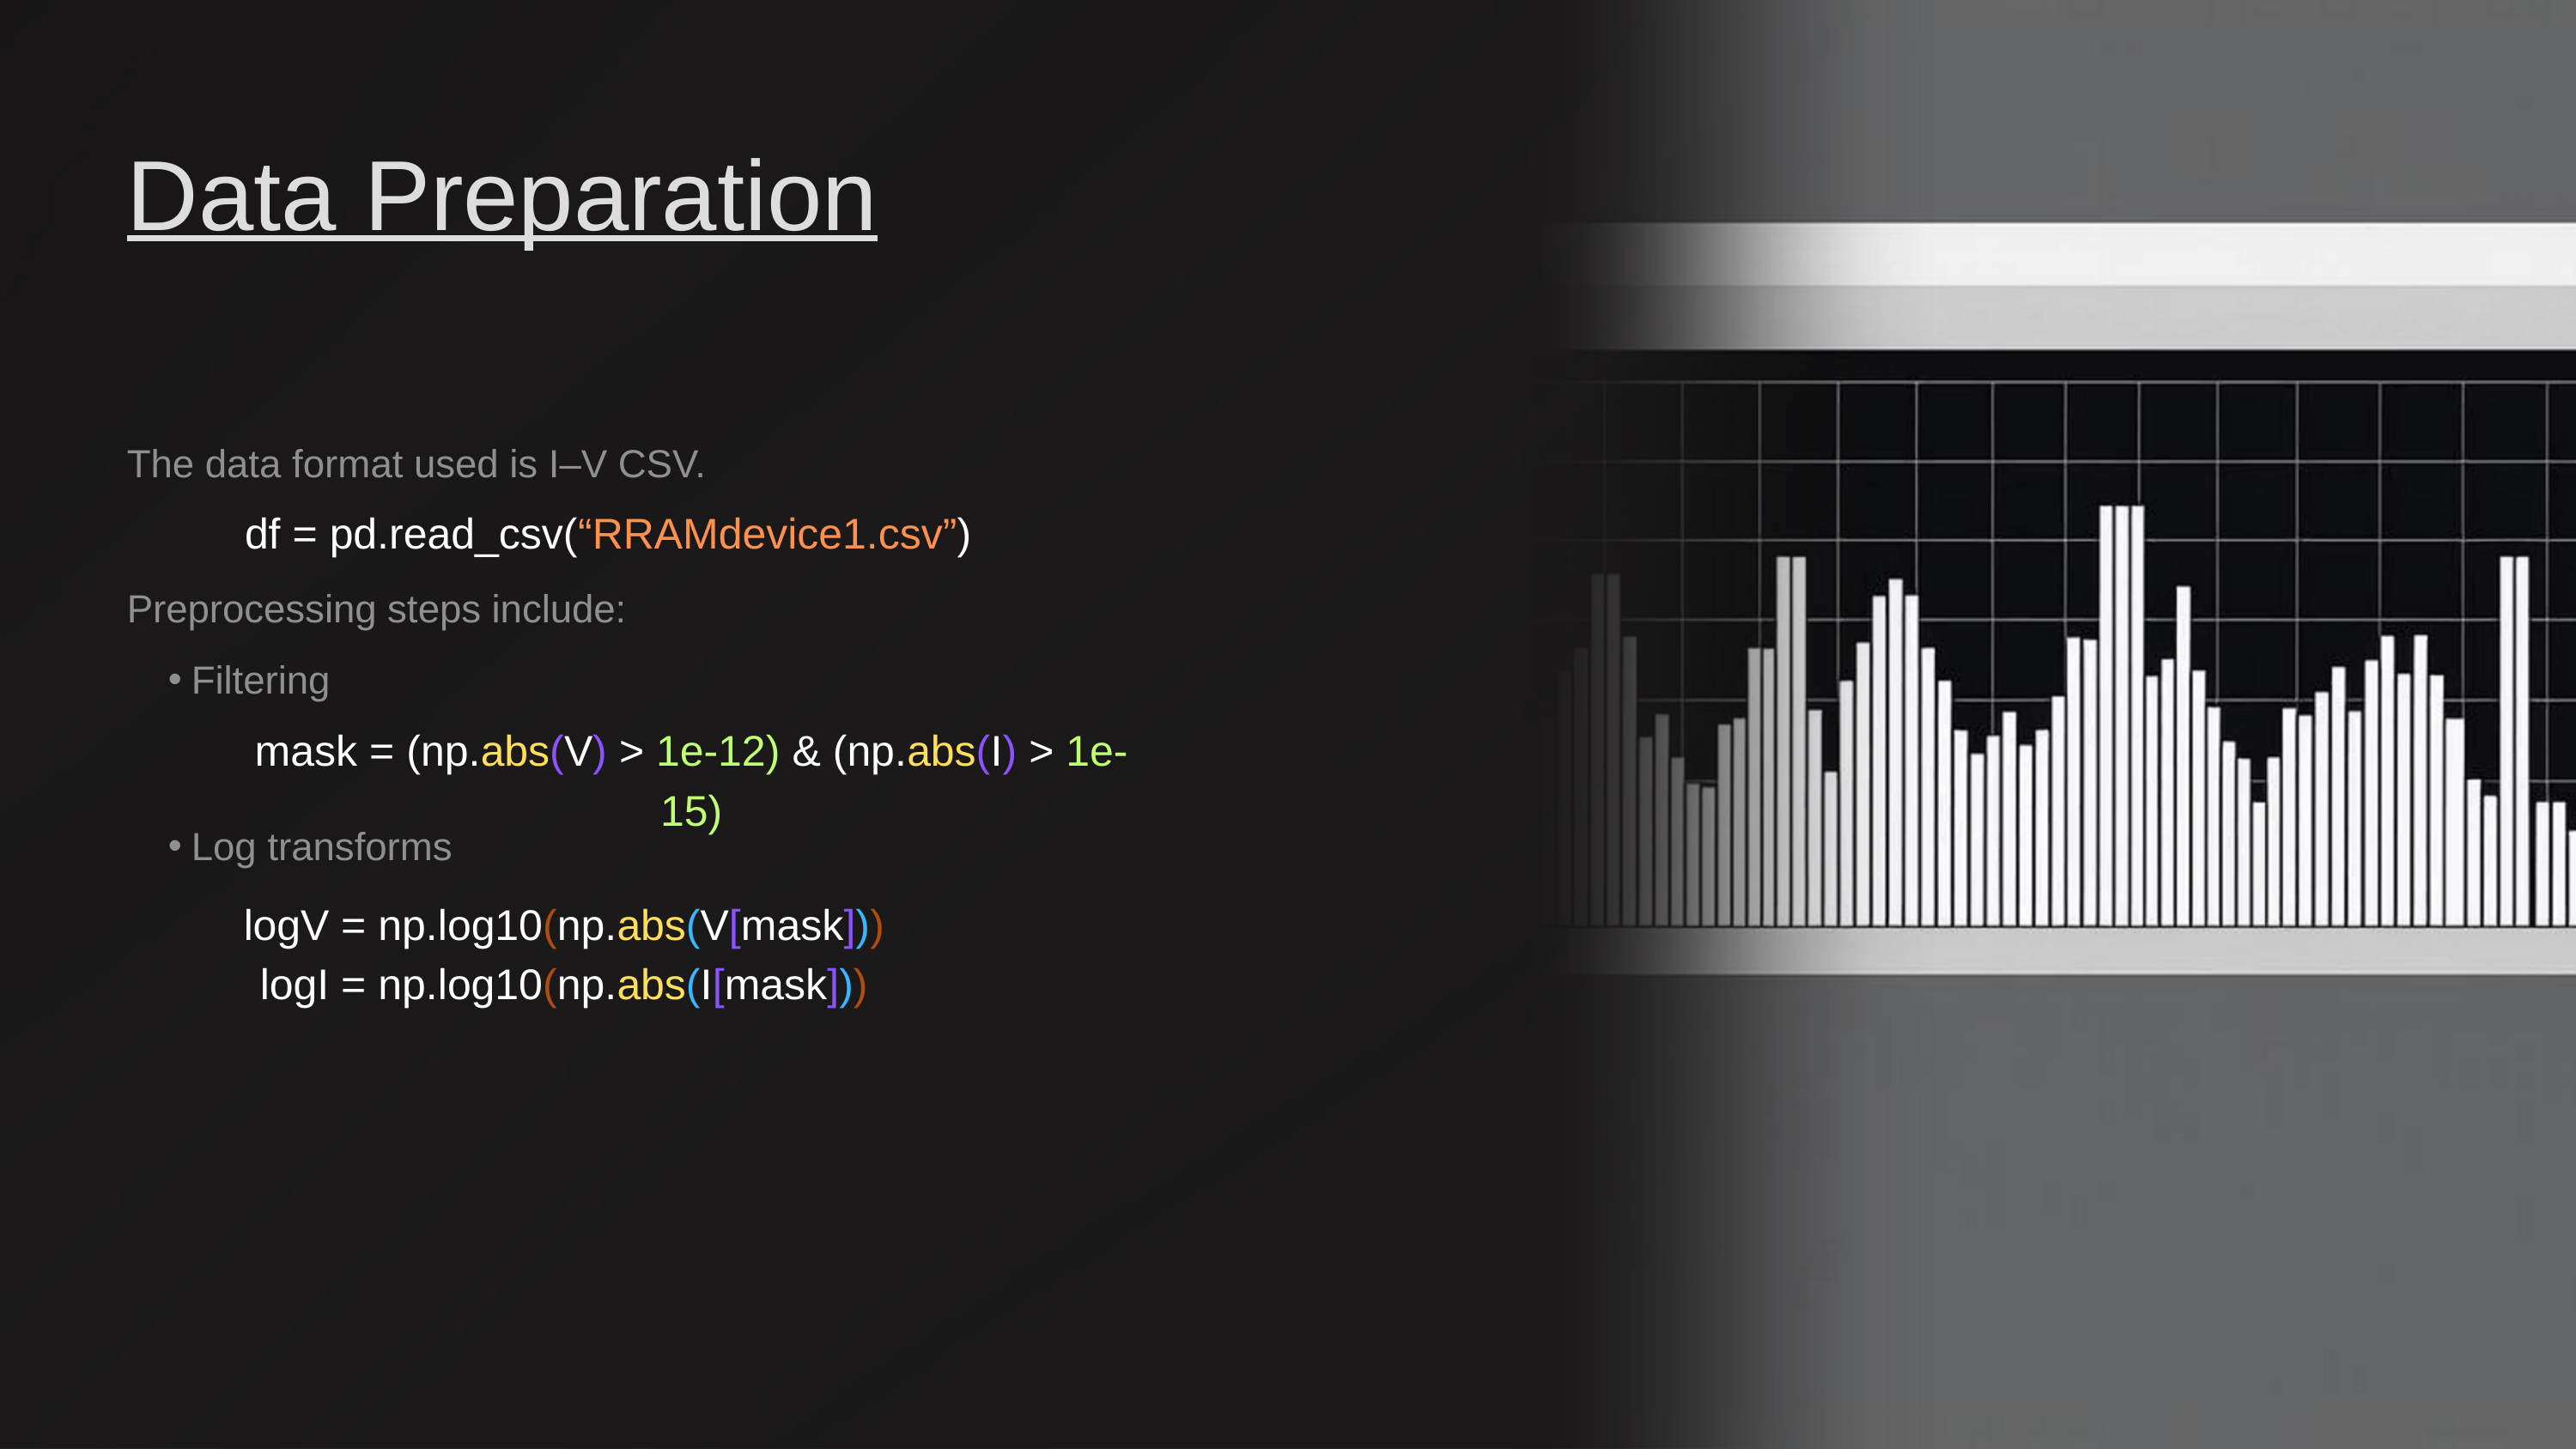

Data Preparation
The data format used is I–V CSV.
df = pd.read_csv(“RRAMdevice1.csv”)
Preprocessing steps include:
Filtering
mask = (np.abs(V) > 1e-12) & (np.abs(I) > 1e-15)
Log transforms
logV = np.log10(np.abs(V[mask]))
logI = np.log10(np.abs(I[mask]))